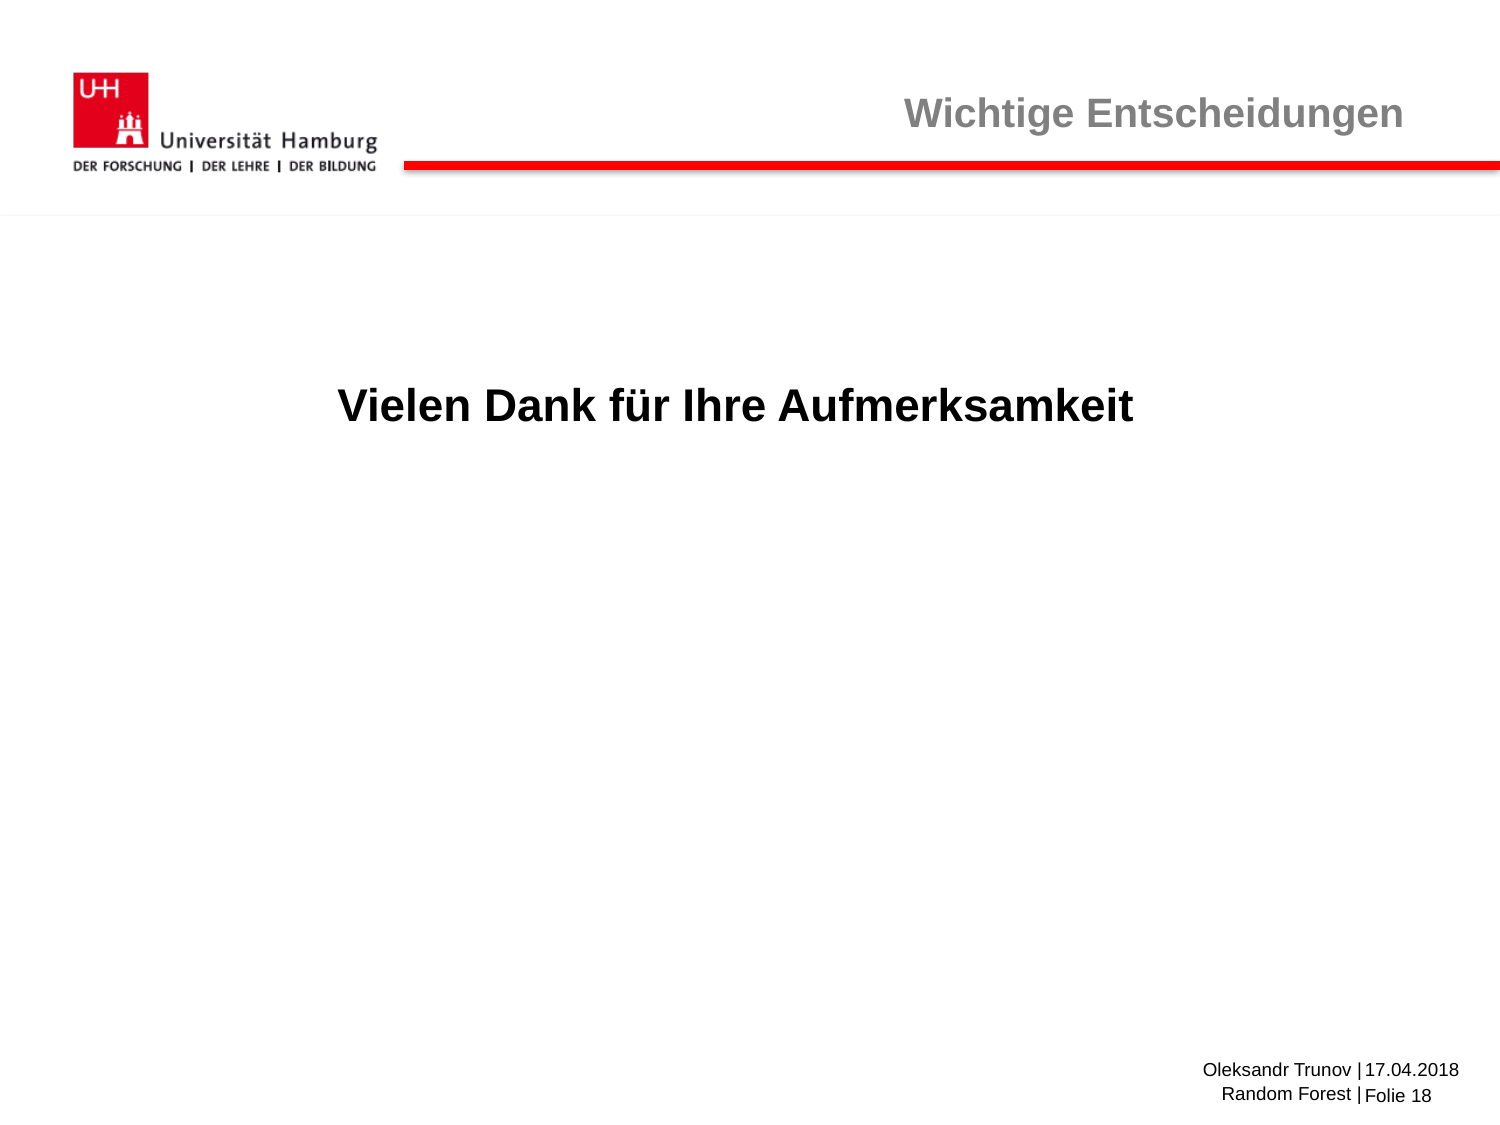

Wichtige Entscheidungen
Vielen Dank für Ihre Aufmerksamkeit
Oleksandr Trunov |
17.04.2018
Folie 18
Random Forest |